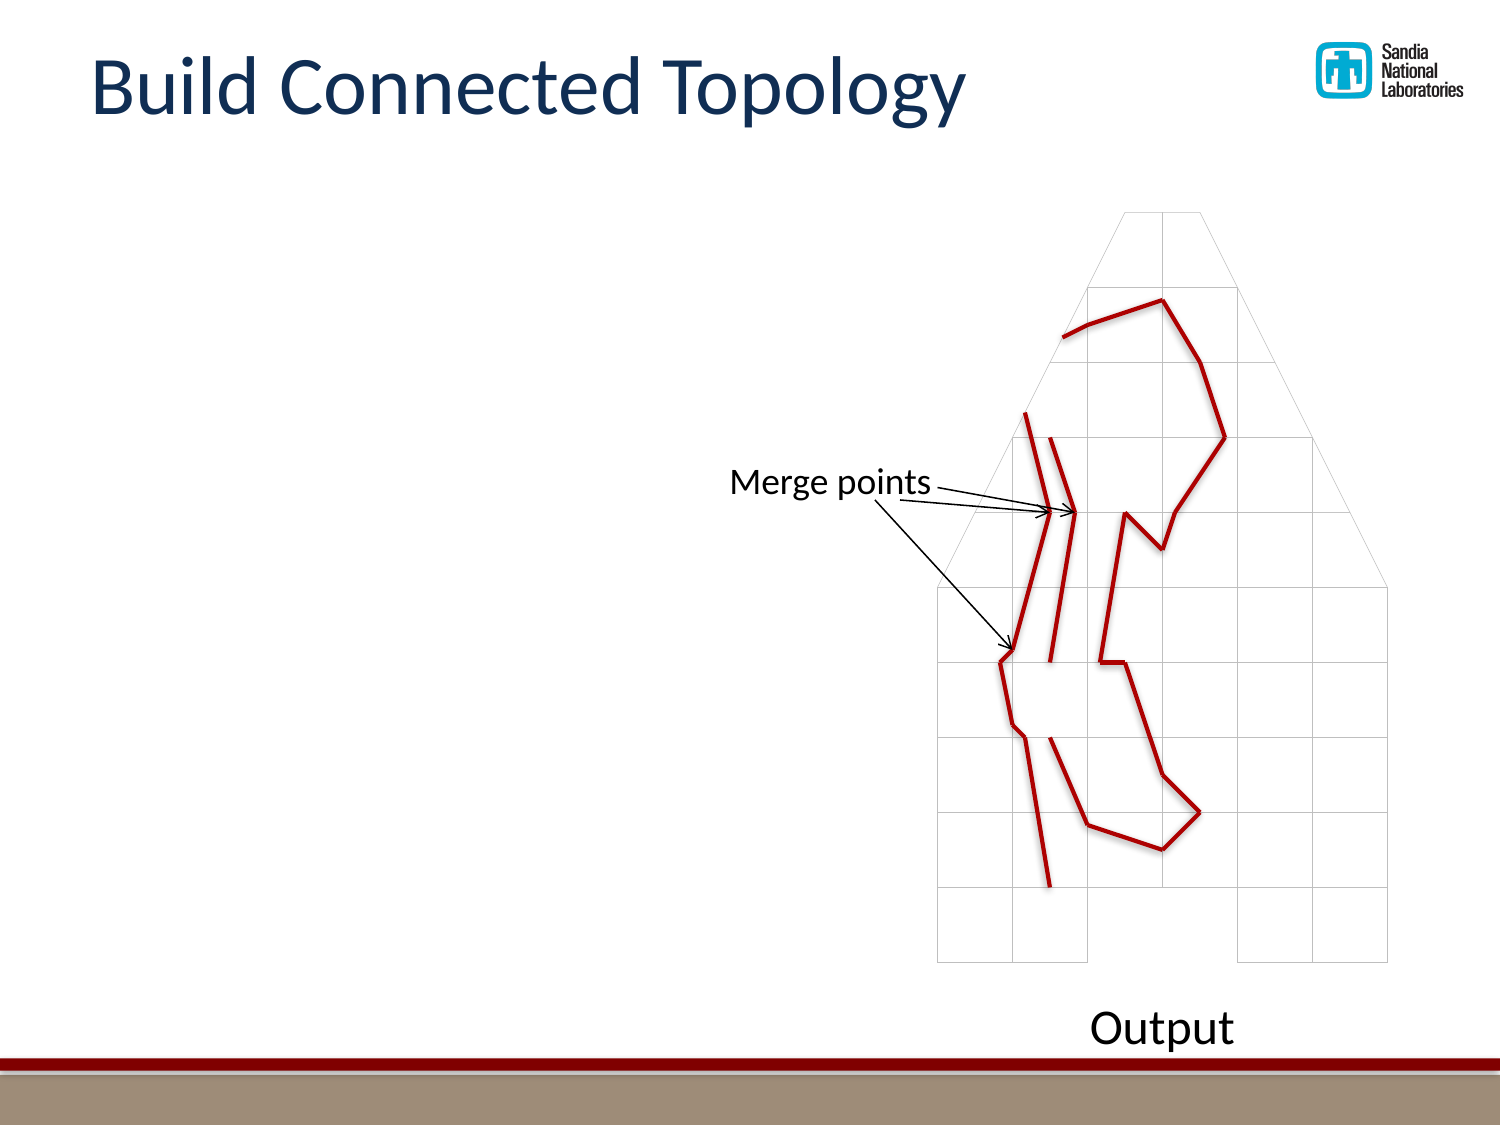

# Build Connected Topology

Merge points
Output